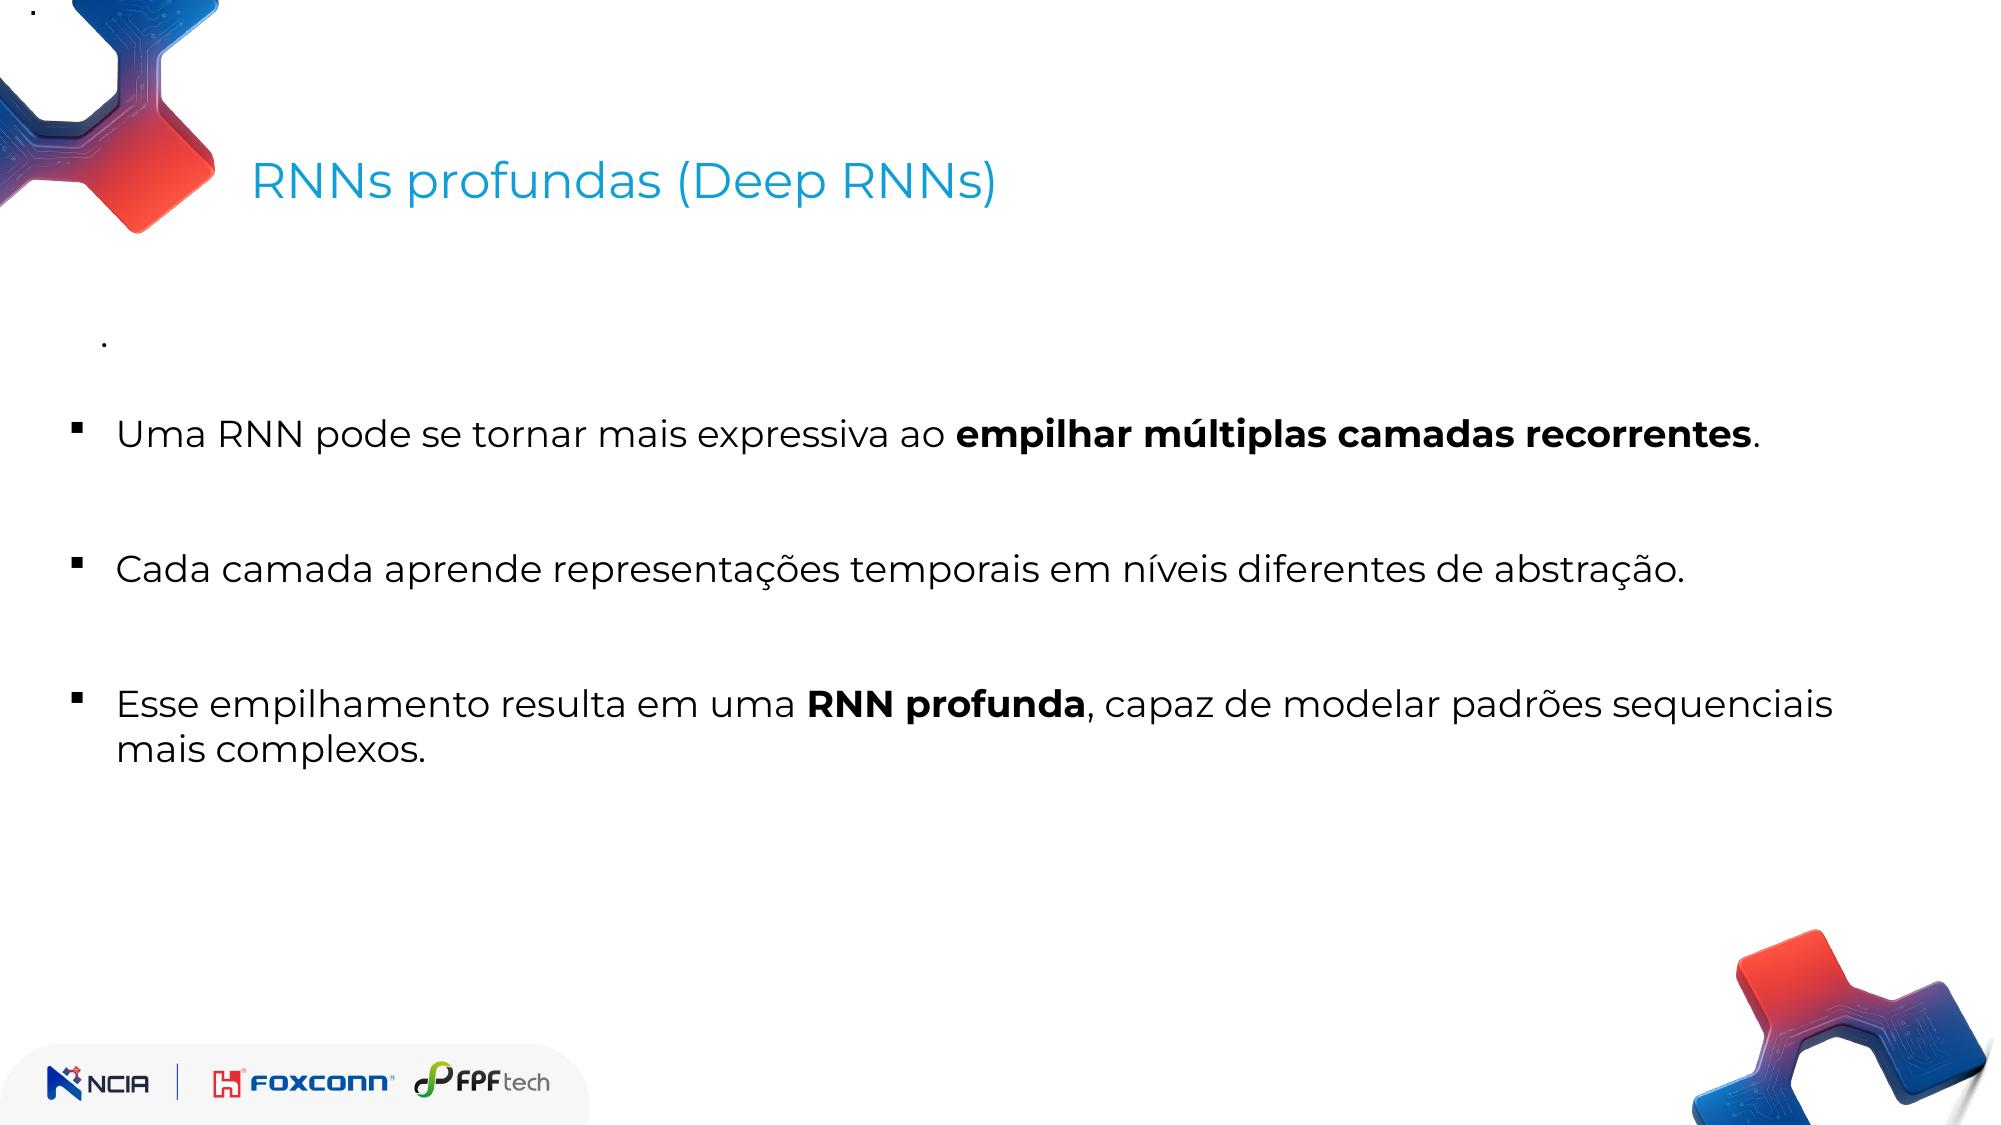

.
RNNs profundas (Deep RNNs)
.
Uma RNN pode se tornar mais expressiva ao empilhar múltiplas camadas recorrentes.

Cada camada aprende representações temporais em níveis diferentes de abstração.

Esse empilhamento resulta em uma RNN profunda, capaz de modelar padrões sequenciais mais complexos.